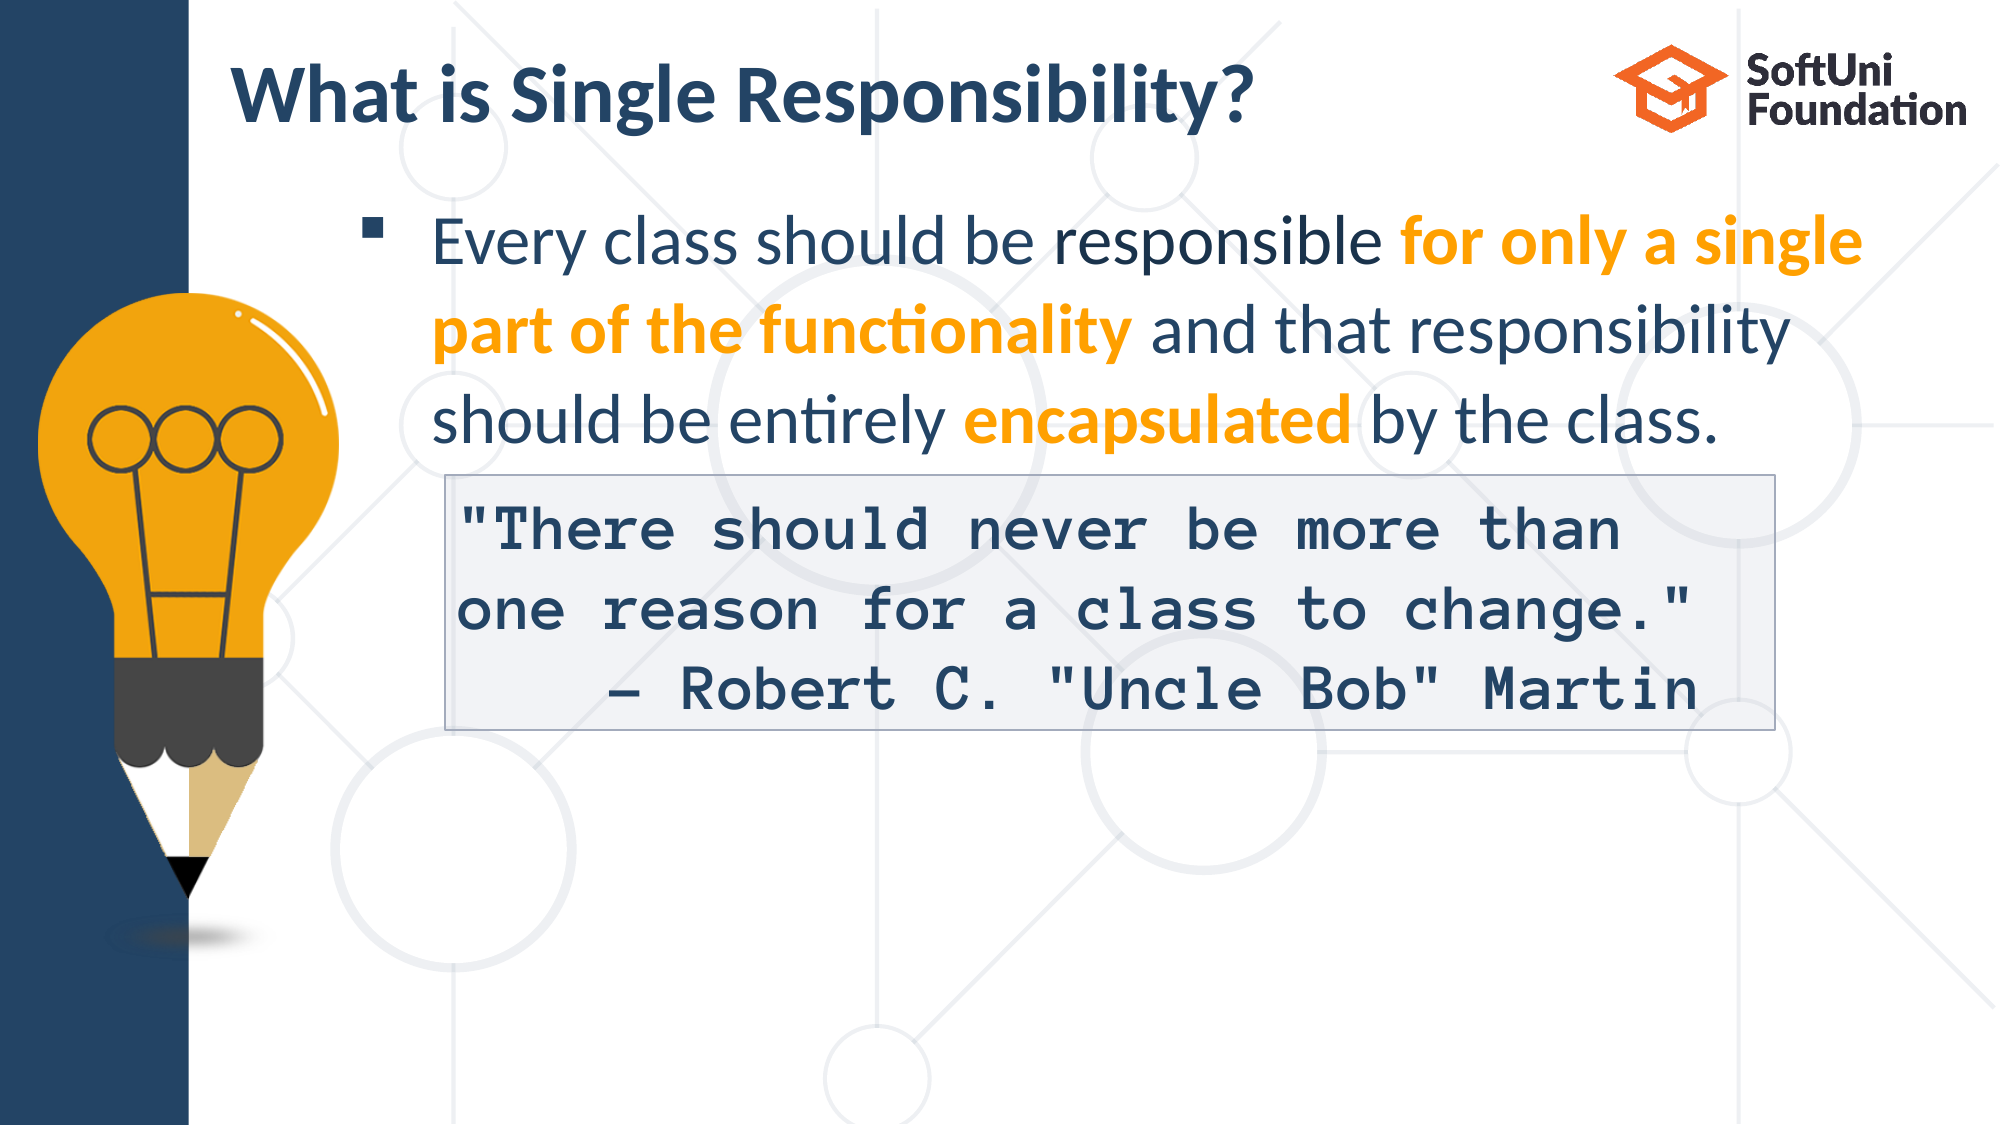

# What is Single Responsibility?
Every class should be responsible for only a single
part of the functionality and that responsibility
should be entirely encapsulated by the class.

"There should never be more than
one reason for a class to change."
	- Robert C. "Uncle Bob" Martin